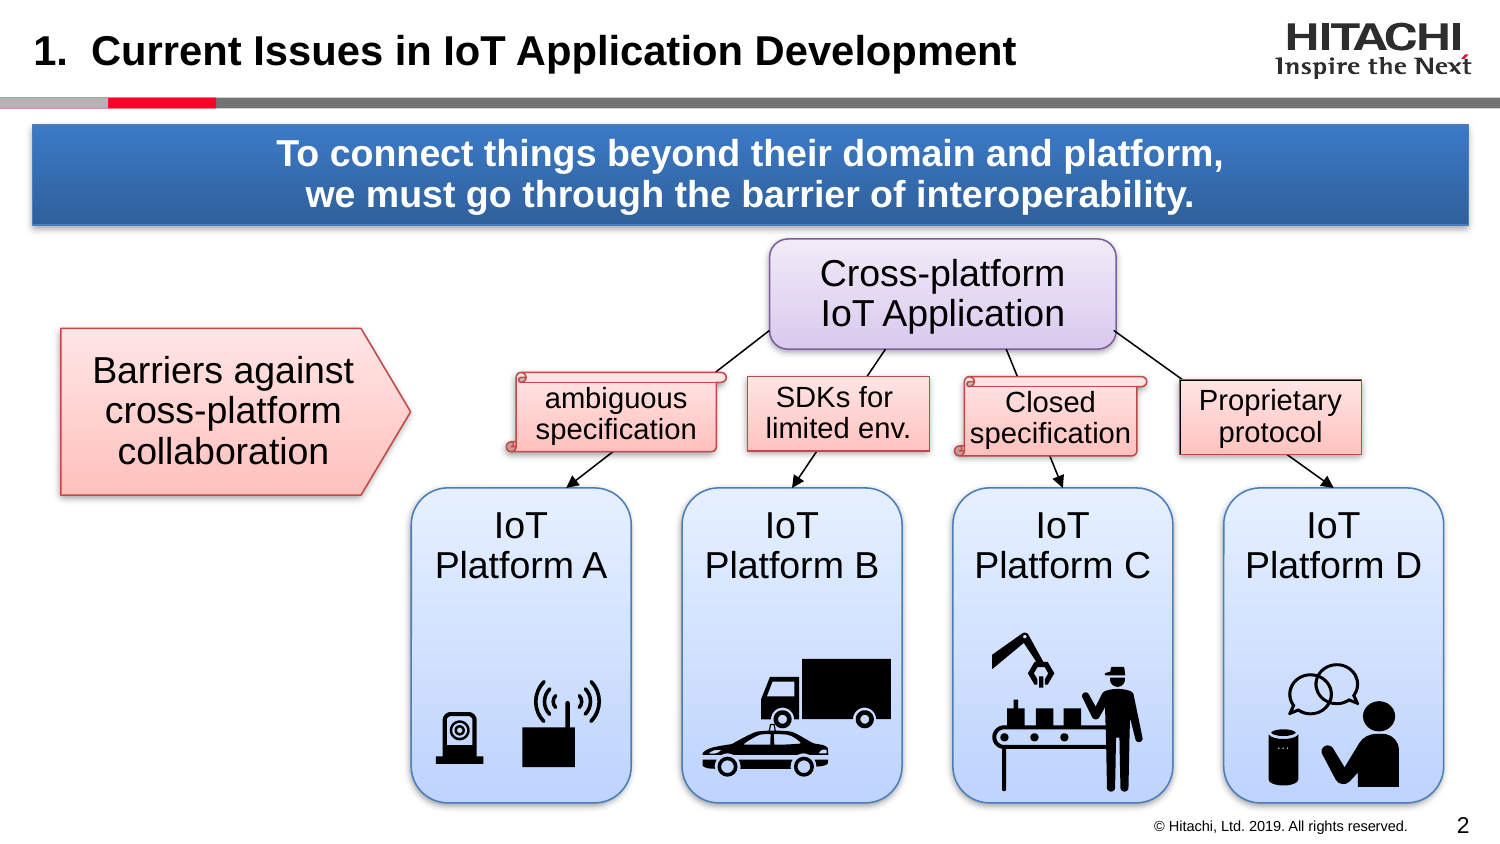

# 1.  Current Issues in IoT Application Development
To connect things beyond their domain and platform,
we must go through the barrier of interoperability.
Cross-platform
IoT Application
Barriers against
cross-platform
collaboration
ambiguous
specification
SDKs for
limited env.
Closed
specification
Proprietary
protocol
IoT
Platform A
IoT
Platform B
IoT
Platform C
IoT
Platform D